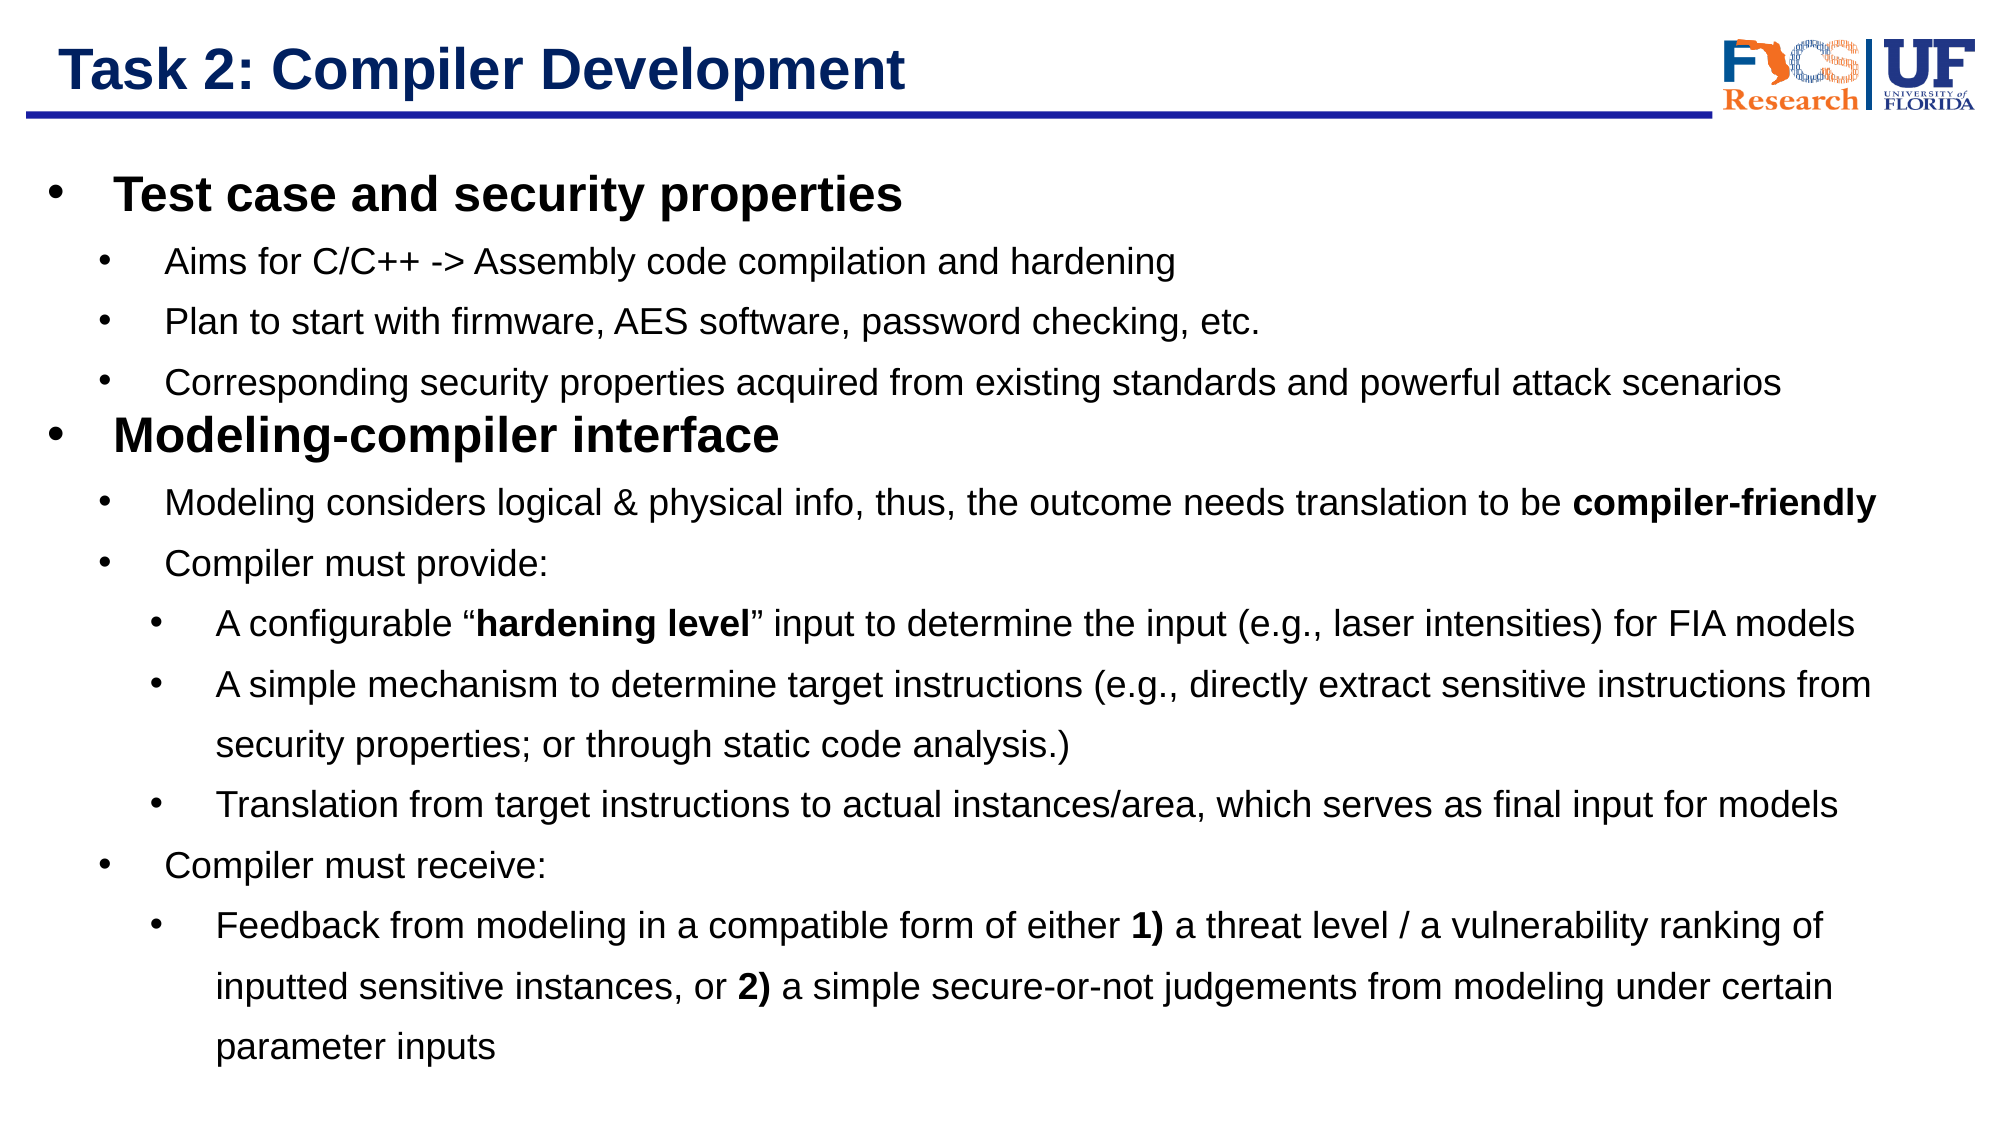

# Task 2: Compiler Development
Test case and security properties
Aims for C/C++ -> Assembly code compilation and hardening
Plan to start with firmware, AES software, password checking, etc.
Corresponding security properties acquired from existing standards and powerful attack scenarios
Modeling-compiler interface
Modeling considers logical & physical info, thus, the outcome needs translation to be compiler-friendly
Compiler must provide:
A configurable “hardening level” input to determine the input (e.g., laser intensities) for FIA models
A simple mechanism to determine target instructions (e.g., directly extract sensitive instructions from security properties; or through static code analysis.)
Translation from target instructions to actual instances/area, which serves as final input for models
Compiler must receive:
Feedback from modeling in a compatible form of either 1) a threat level / a vulnerability ranking of inputted sensitive instances, or 2) a simple secure-or-not judgements from modeling under certain parameter inputs